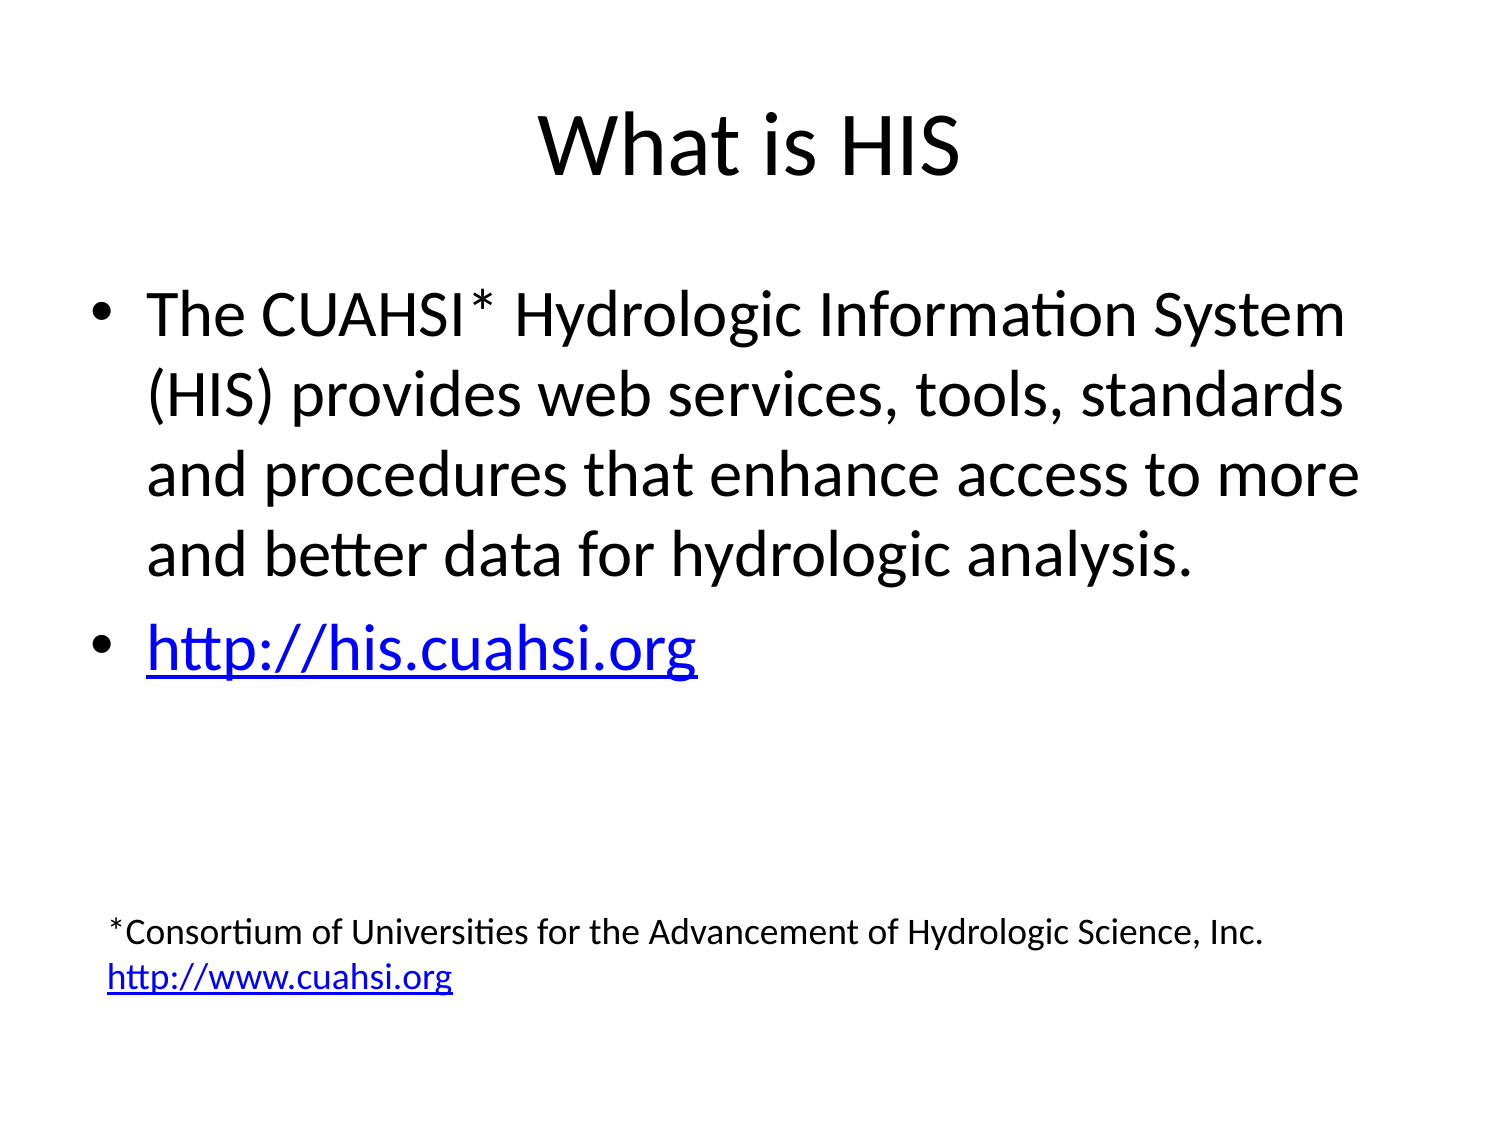

# What is HIS
The CUAHSI* Hydrologic Information System (HIS) provides web services, tools, standards and procedures that enhance access to more and better data for hydrologic analysis.
http://his.cuahsi.org

*Consortium of Universities for the Advancement of Hydrologic Science, Inc.
http://www.cuahsi.org